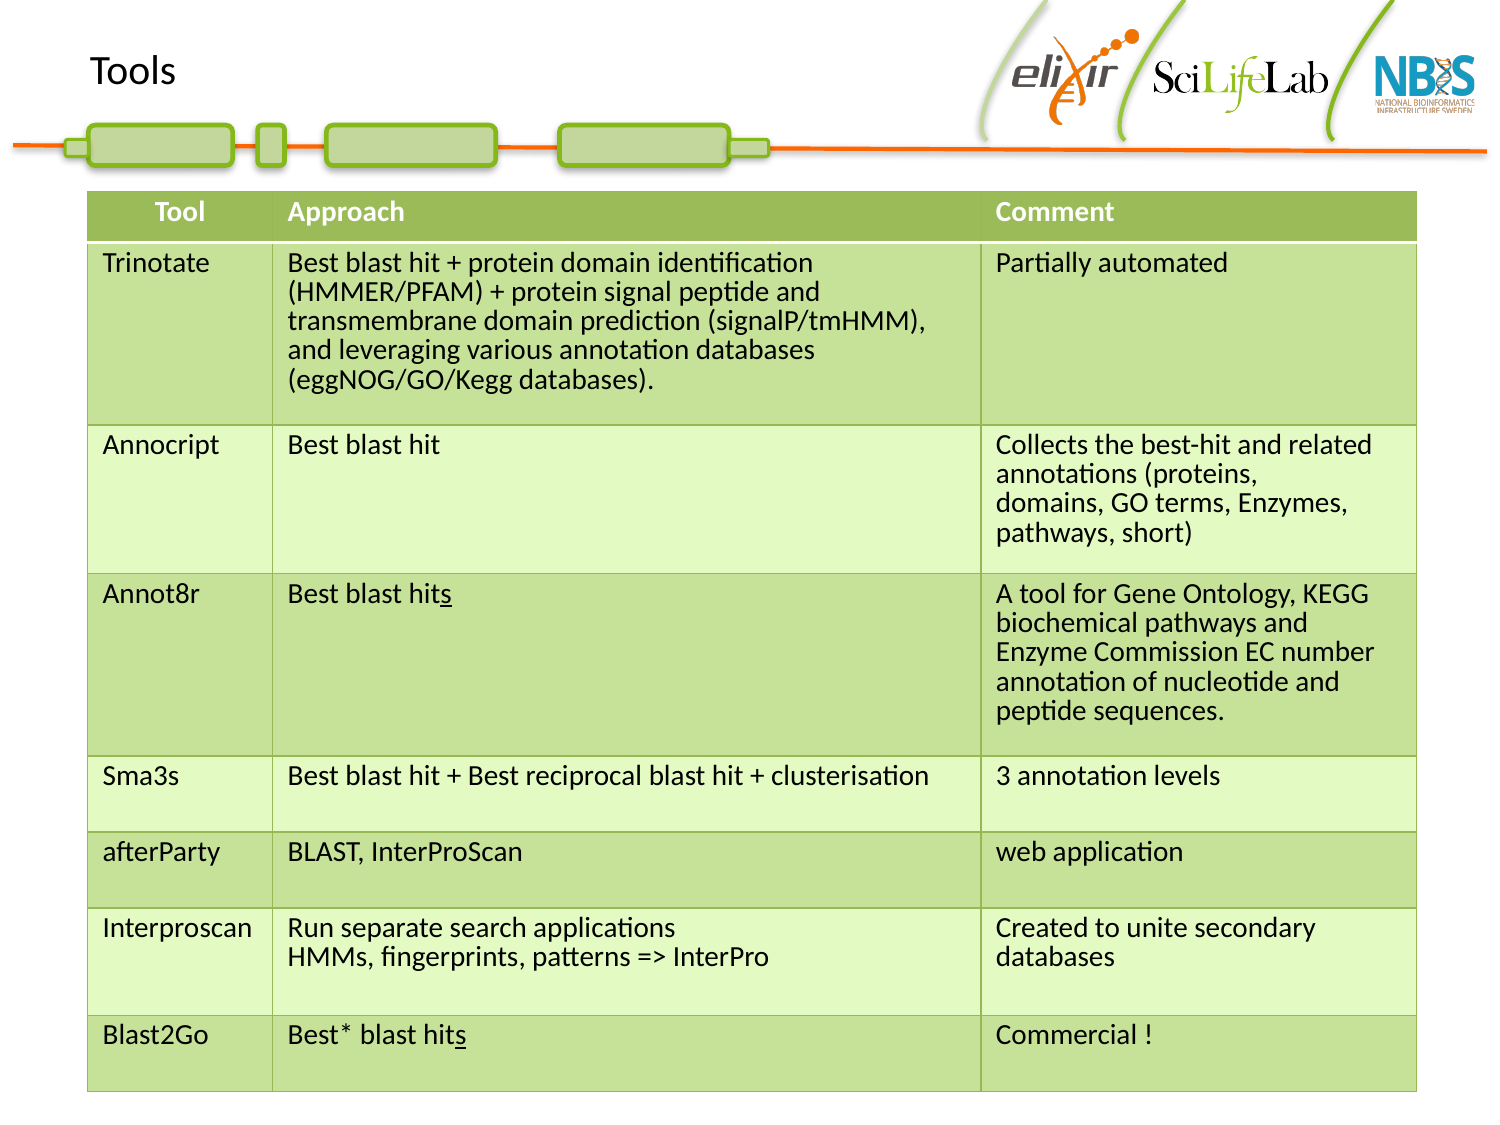

# Tools
| Tool | Approach | Comment |
| --- | --- | --- |
| Trinotate | Best blast hit + protein domain identification (HMMER/PFAM) + protein signal peptide and transmembrane domain prediction (signalP/tmHMM), and leveraging various annotation databases (eggNOG/GO/Kegg databases). | Partially automated |
| Annocript | Best blast hit | Collects the best-hit and related annotations (proteins, domains, GO terms, Enzymes, pathways, short) |
| Annot8r | Best blast hits | A tool for Gene Ontology, KEGG biochemical pathways and Enzyme Commission EC number annotation of nucleotide and peptide sequences. |
| Sma3s | Best blast hit + Best reciprocal blast hit + clusterisation | 3 annotation levels |
| afterParty | BLAST, InterProScan | web application |
| Interproscan | Run separate search applications HMMs, fingerprints, patterns => InterPro | Created to unite secondary databases |
| Blast2Go | Best\* blast hits | Commercial ! |